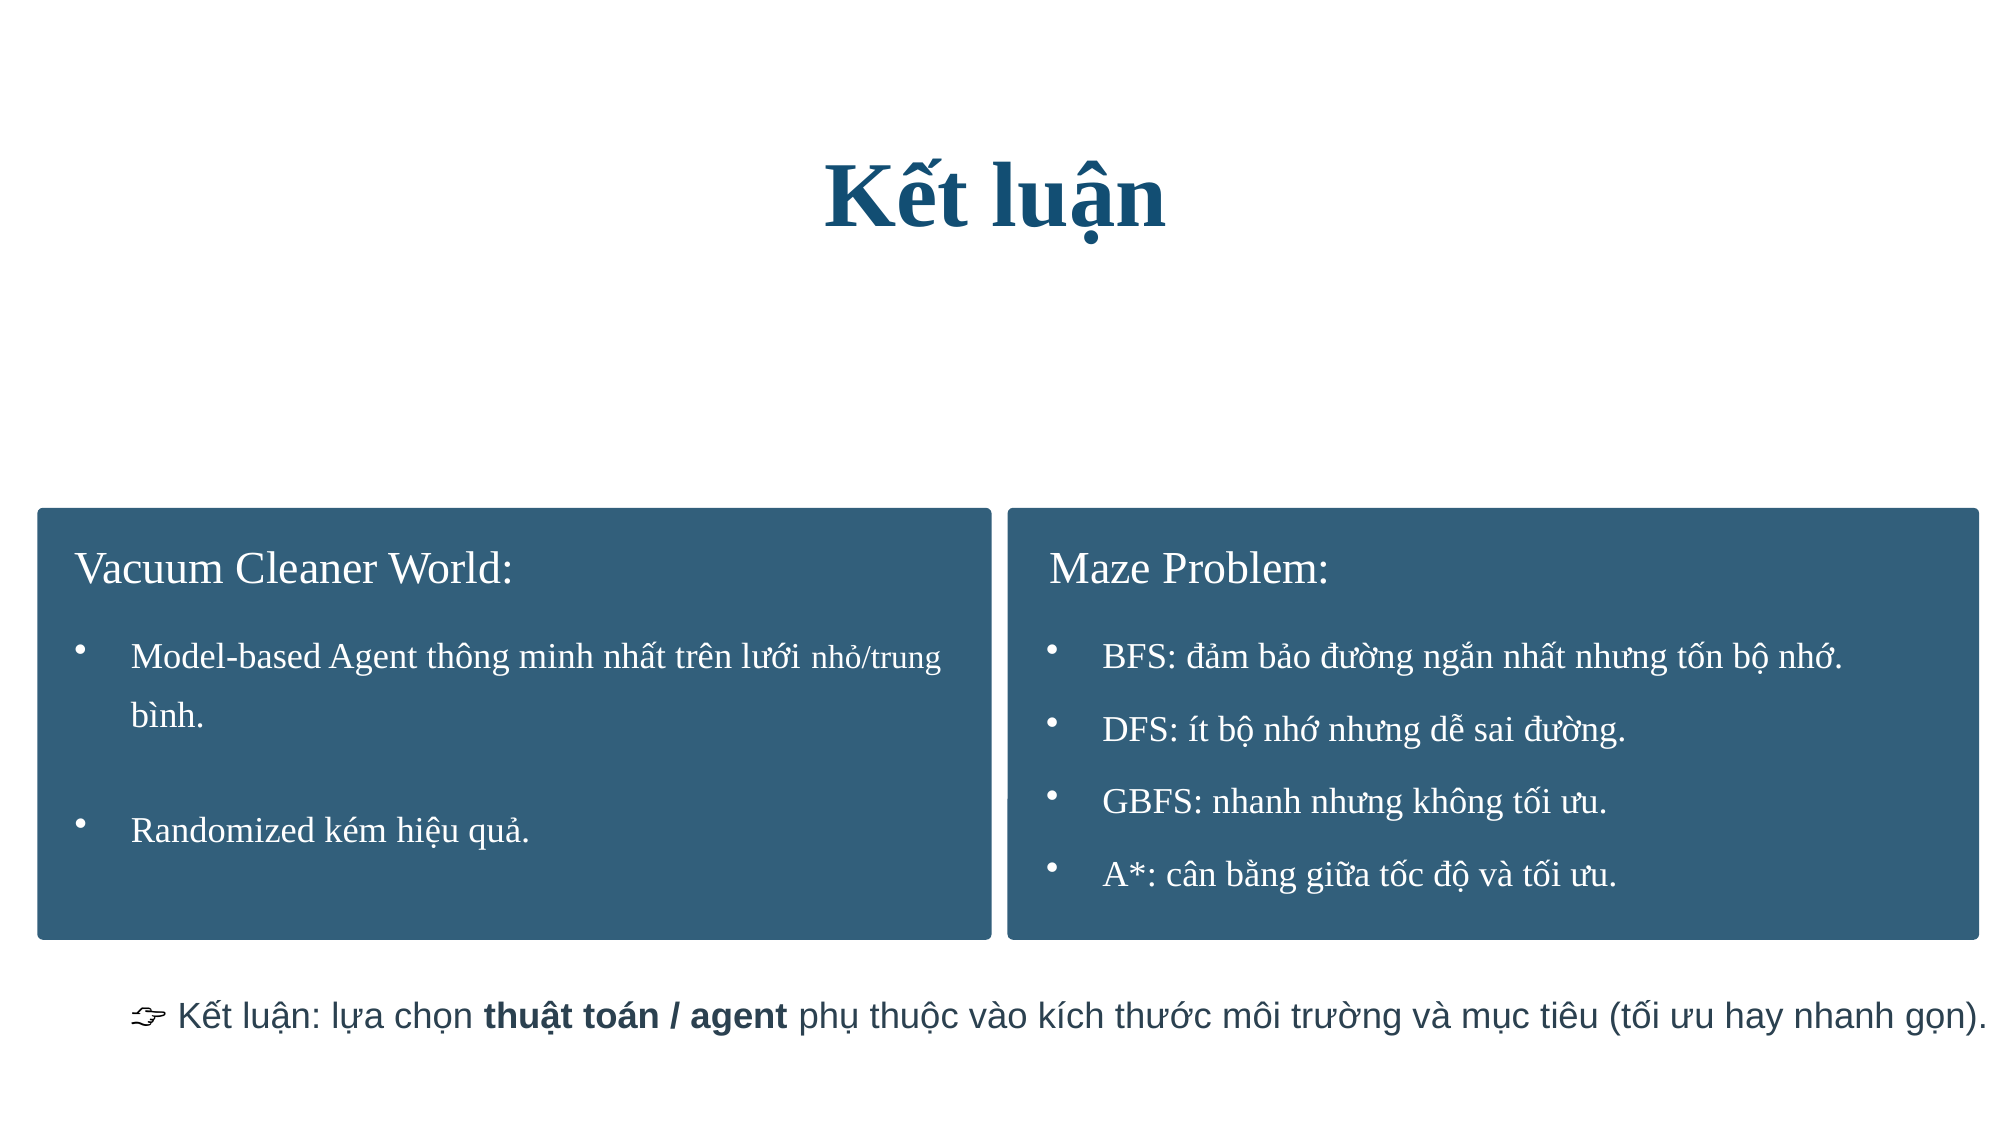

Kết luận

Vacuum Cleaner World:
Maze Problem:
Model-based Agent thông minh nhất trên lưới nhỏ/trung bình.
BFS: đảm bảo đường ngắn nhất nhưng tốn bộ nhớ.
DFS: ít bộ nhớ nhưng dễ sai đường.
GBFS: nhanh nhưng không tối ưu.
Randomized kém hiệu quả.
A*: cân bằng giữa tốc độ và tối ưu.
👉 Kết luận: lựa chọn thuật toán / agent phụ thuộc vào kích thước môi trường và mục tiêu (tối ưu hay nhanh gọn).